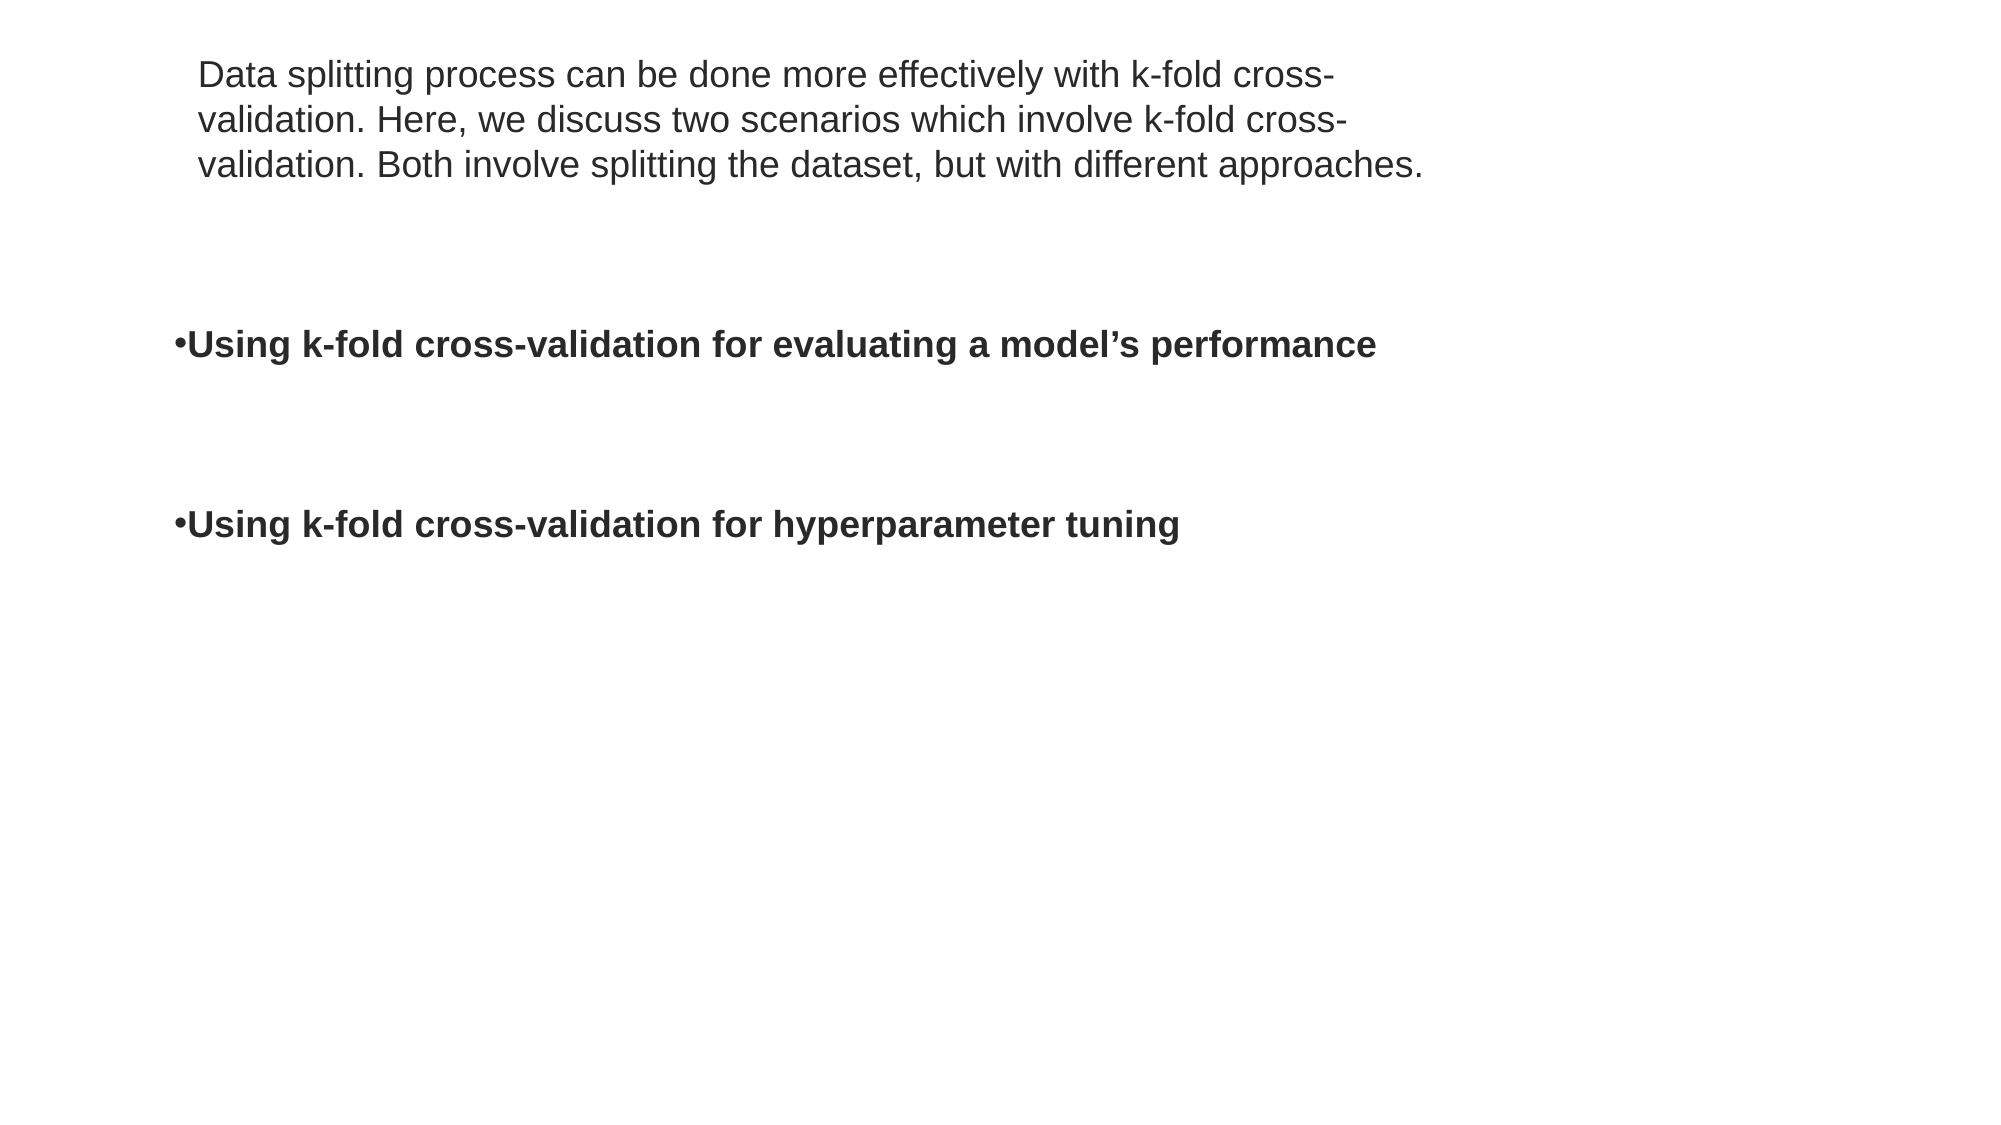

Data splitting process can be done more effectively with k-fold cross-validation. Here, we discuss two scenarios which involve k-fold cross-validation. Both involve splitting the dataset, but with different approaches.
Using k-fold cross-validation for evaluating a model’s performance

Using k-fold cross-validation for hyperparameter tuning